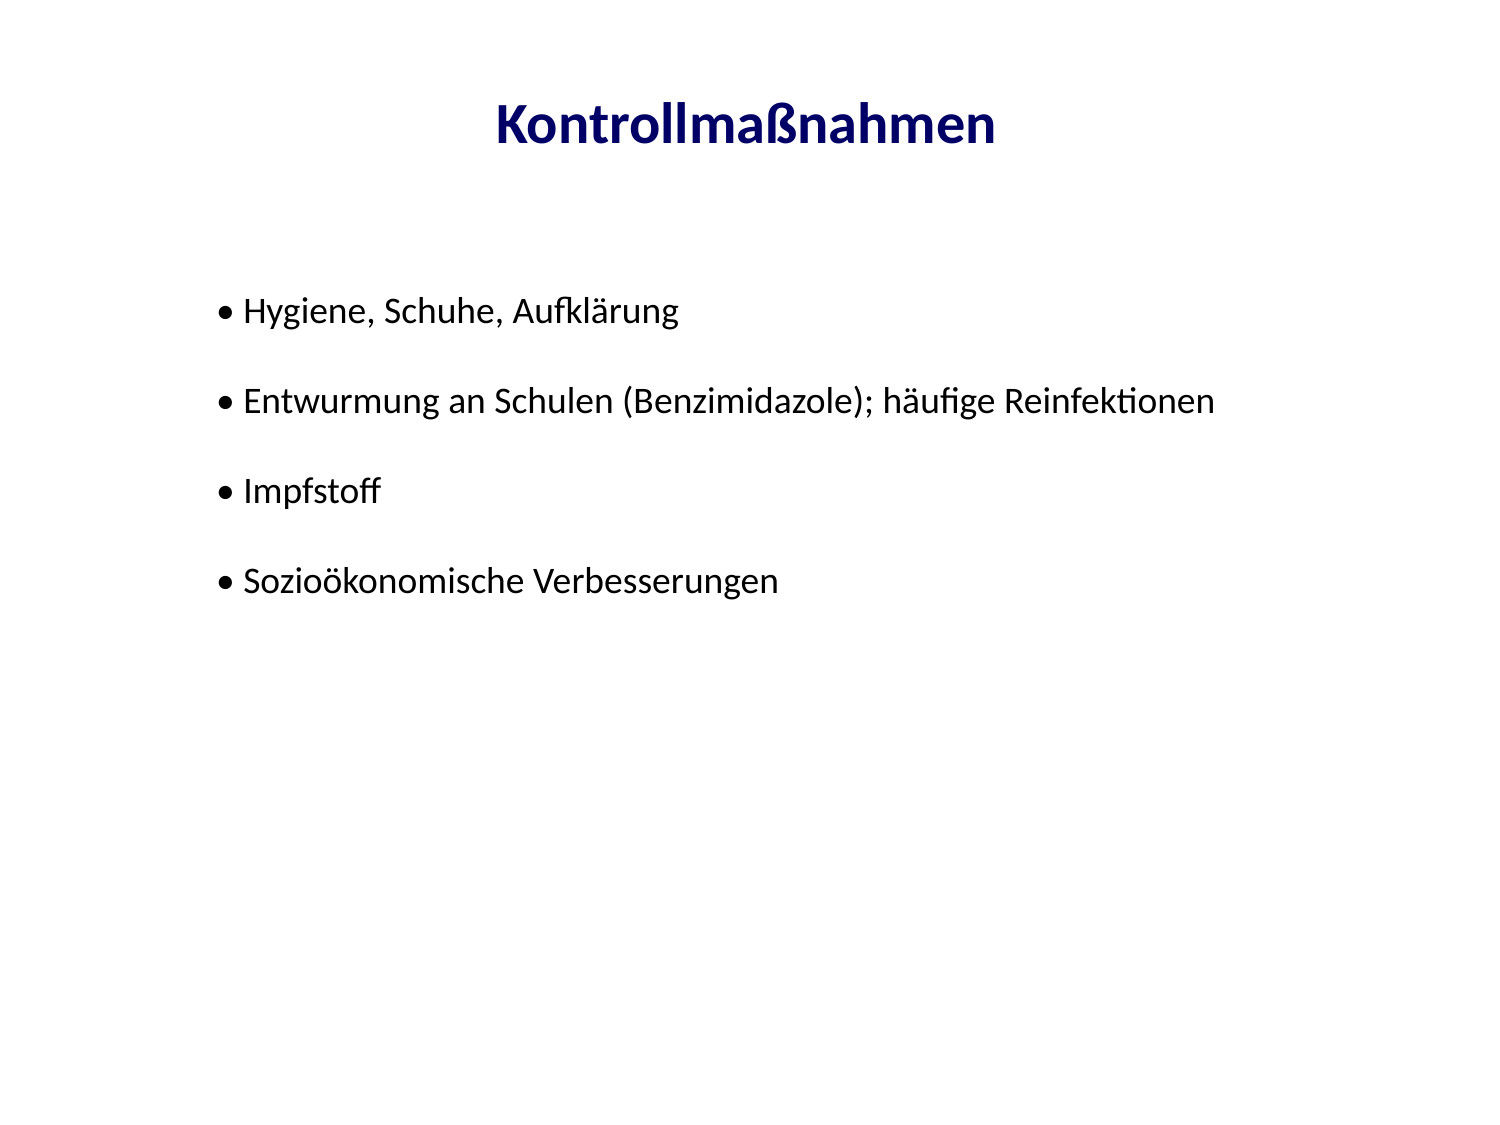

Kontrollmaßnahmen
• Hygiene, Schuhe, Aufklärung

• Entwurmung an Schulen (Benzimidazole); häufige Reinfektionen

• Impfstoff

• Sozioökonomische Verbesserungen